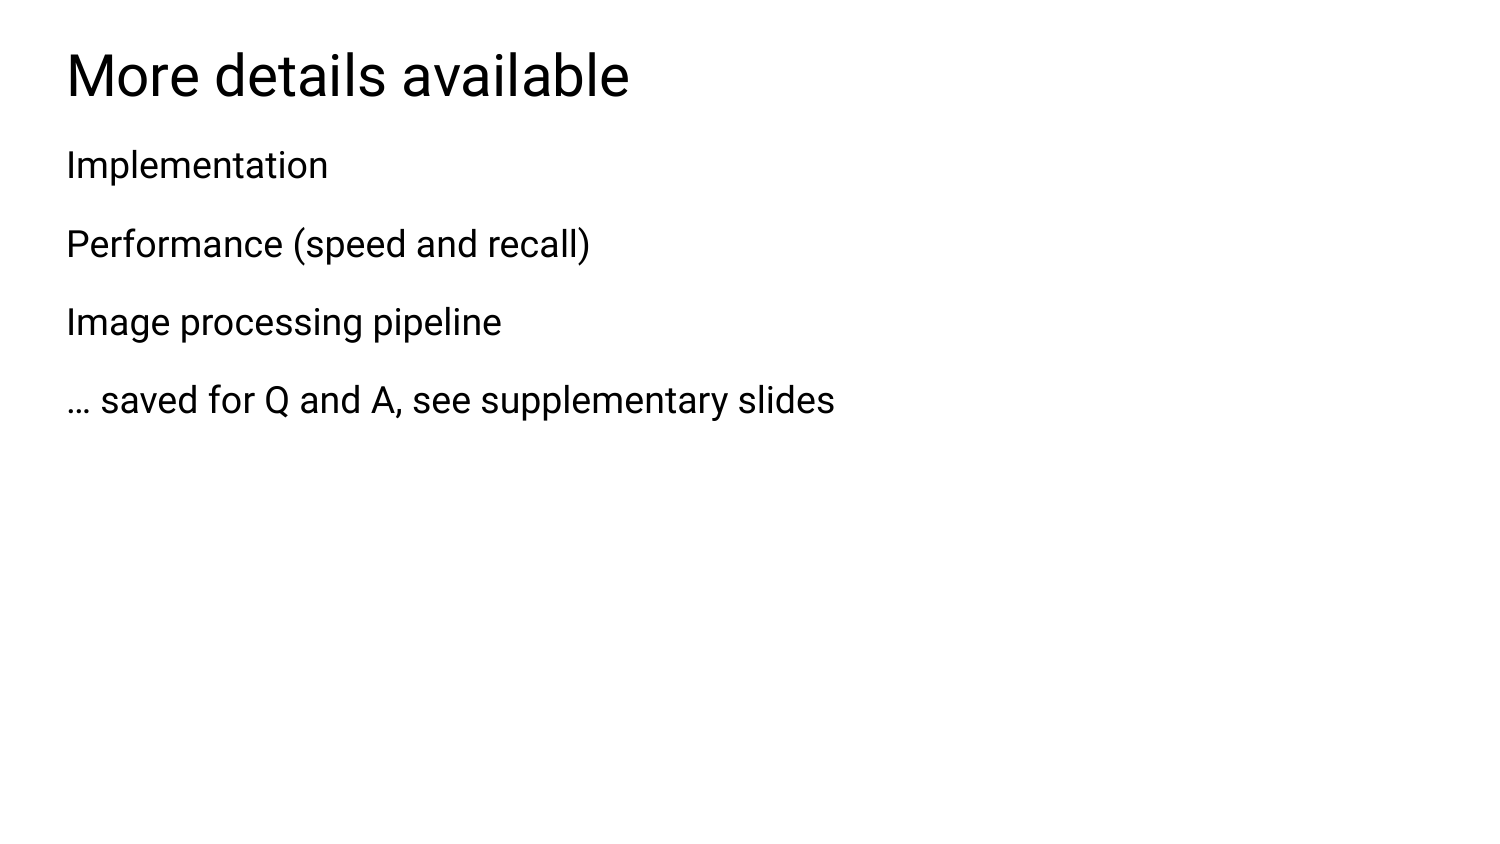

# More details available
Implementation
Performance (speed and recall)
Image processing pipeline
… saved for Q and A, see supplementary slides